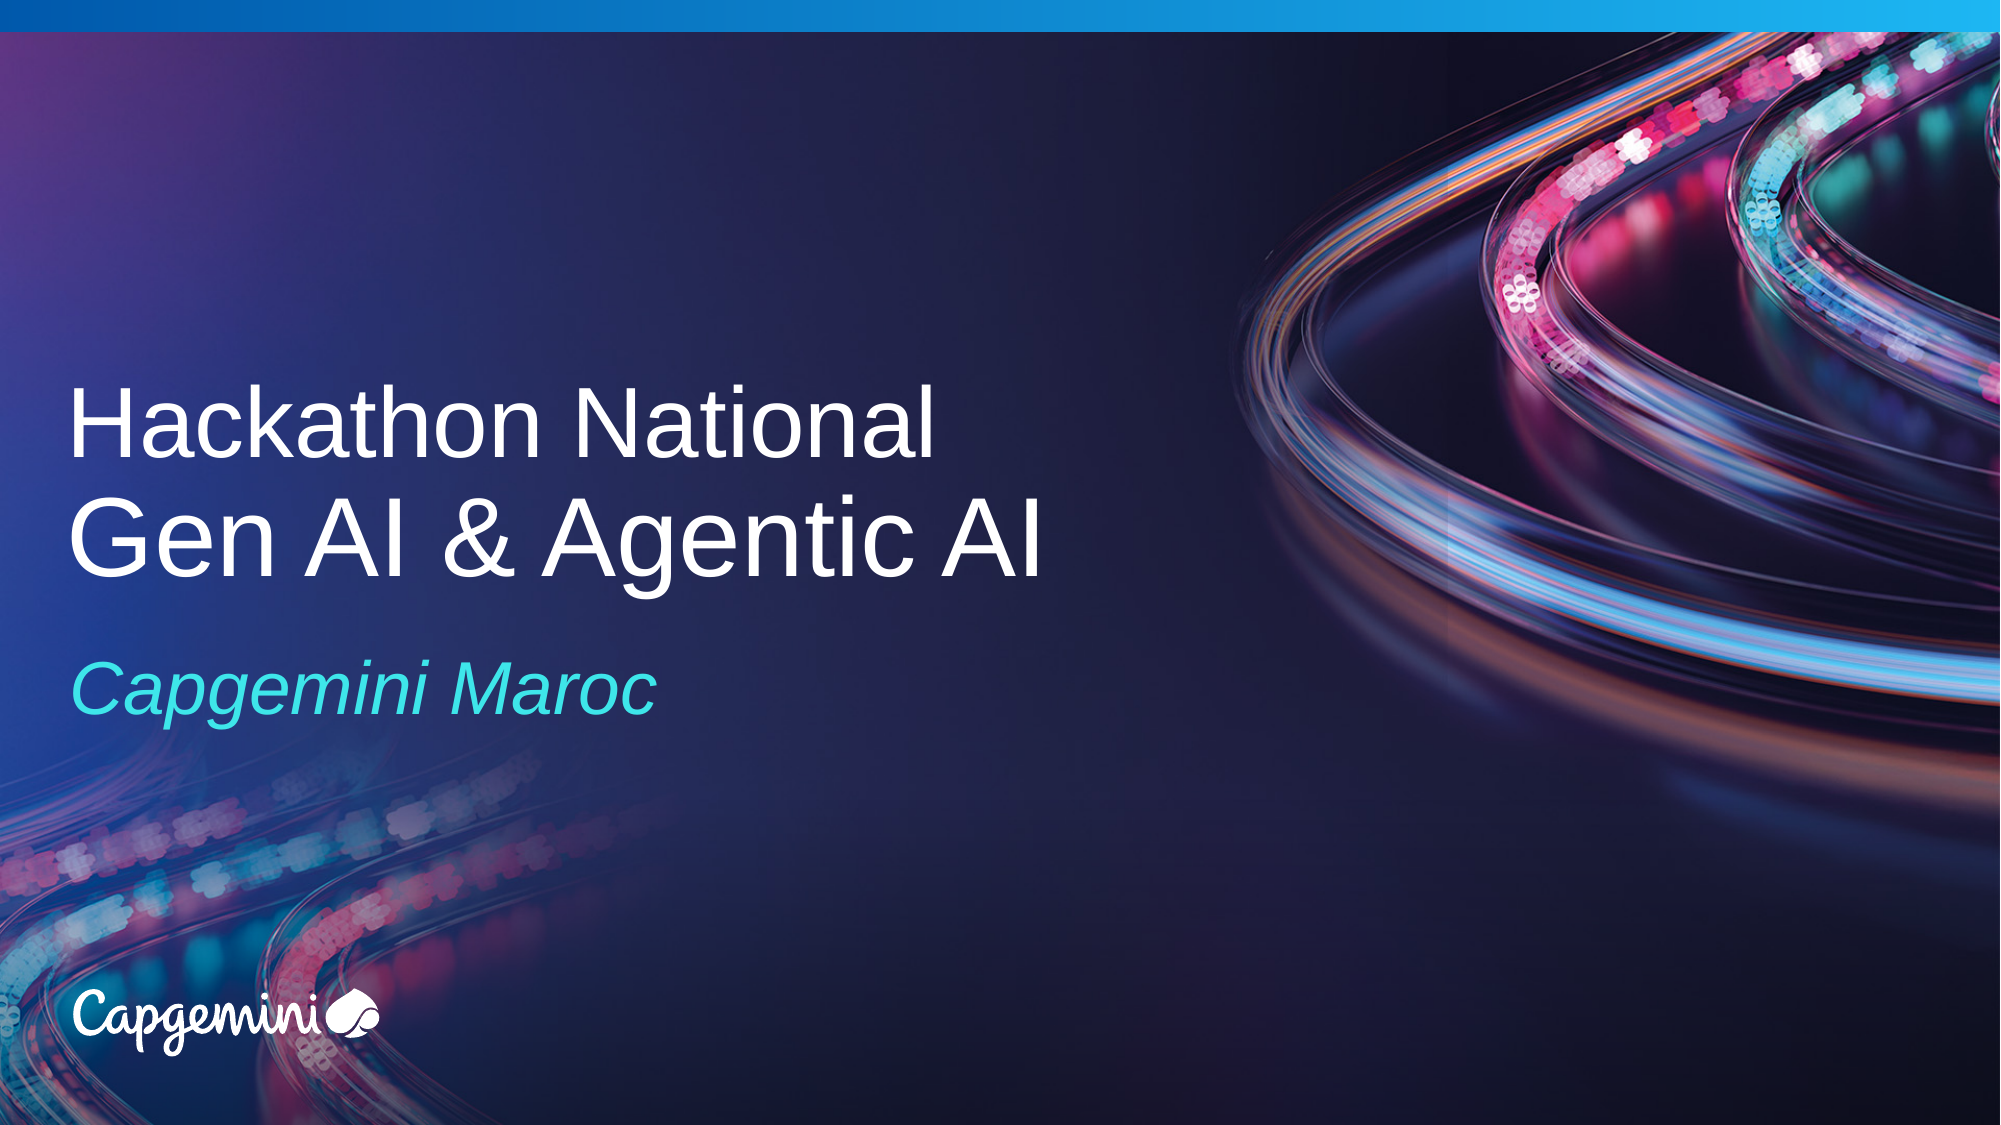

# Hackathon National Gen AI & Agentic AI
Capgemini Maroc